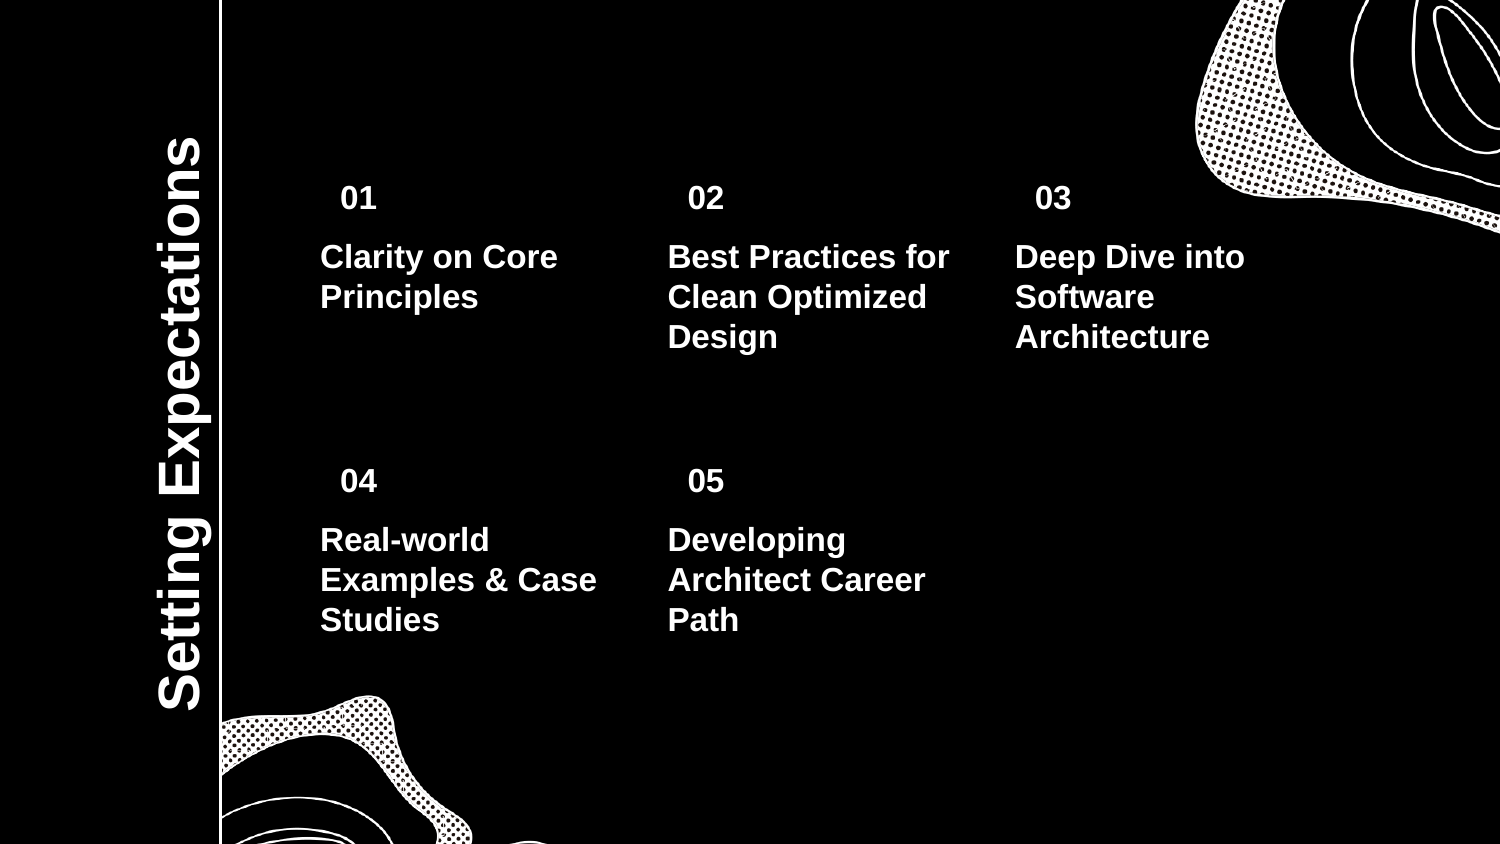

01
02
03
Clarity on Core Principles
Best Practices for Clean Optimized Design
Deep Dive into Software Architecture
# Setting Expectations
04
05
Real-world Examples & Case Studies
Developing Architect Career Path